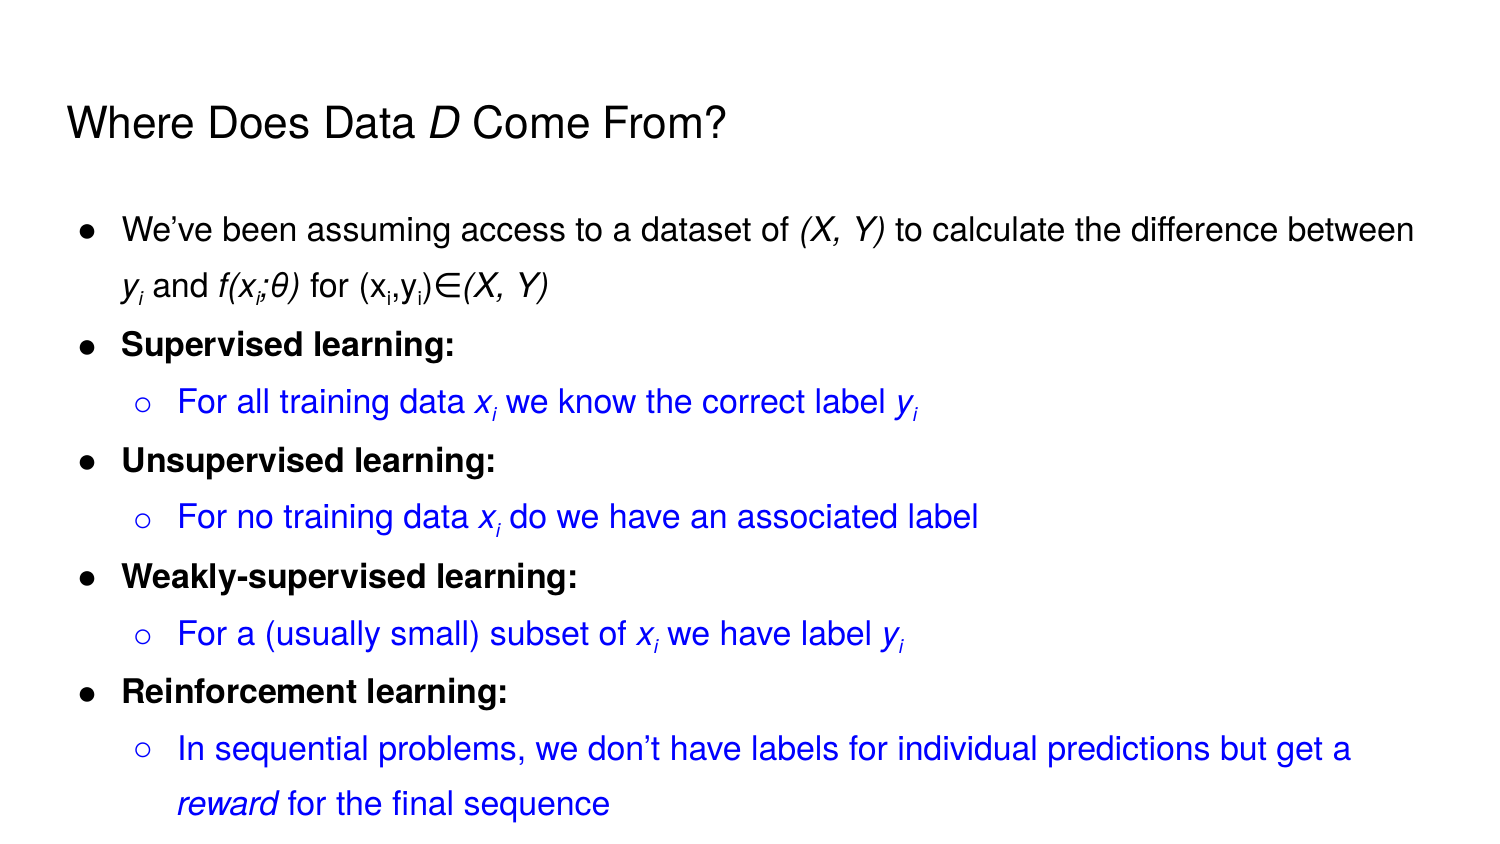

# Where Does Data D Come From?
We’ve been assuming access to a dataset of (X, Y) to calculate the difference between yi and f(xi;θ) for (xi,yi)∈(X, Y)
Supervised learning:
For all training data xi we know the correct label yi
Unsupervised learning:
For no training data xi do we have an associated label
Weakly-supervised learning:
For a (usually small) subset of xi we have label yi
Reinforcement learning:
In sequential problems, we don’t have labels for individual predictions but get a reward for the final sequence